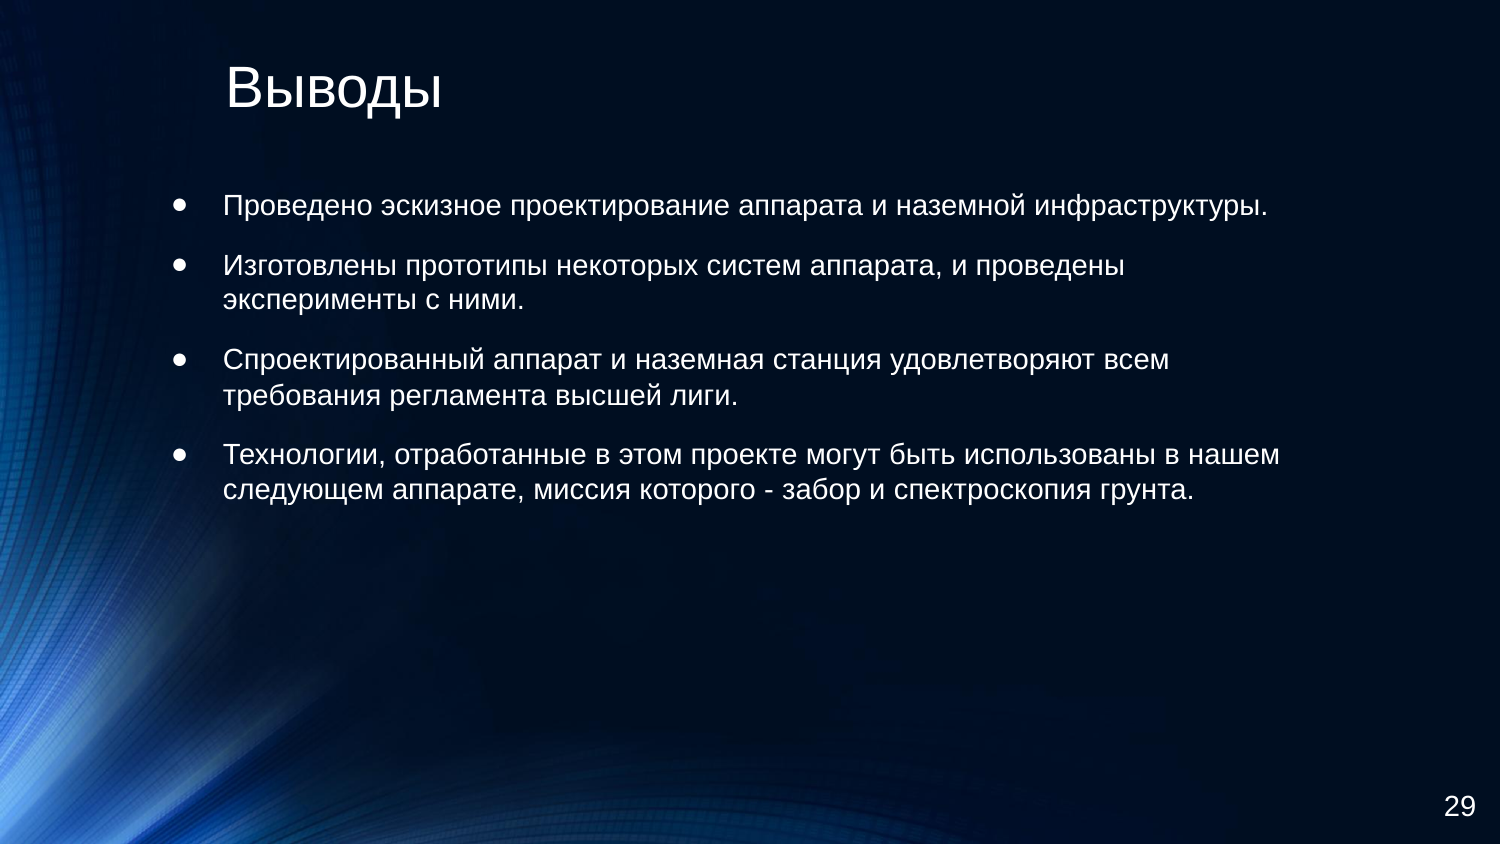

# Выводы
Проведено эскизное проектирование аппарата и наземной инфраструктуры.
Изготовлены прототипы некоторых систем аппарата, и проведены эксперименты с ними.
Спроектированный аппарат и наземная станция удовлетворяют всем требования регламента высшей лиги.
Технологии, отработанные в этом проекте могут быть использованы в нашем следующем аппарате, миссия которого - забор и спектроскопия грунта.
29